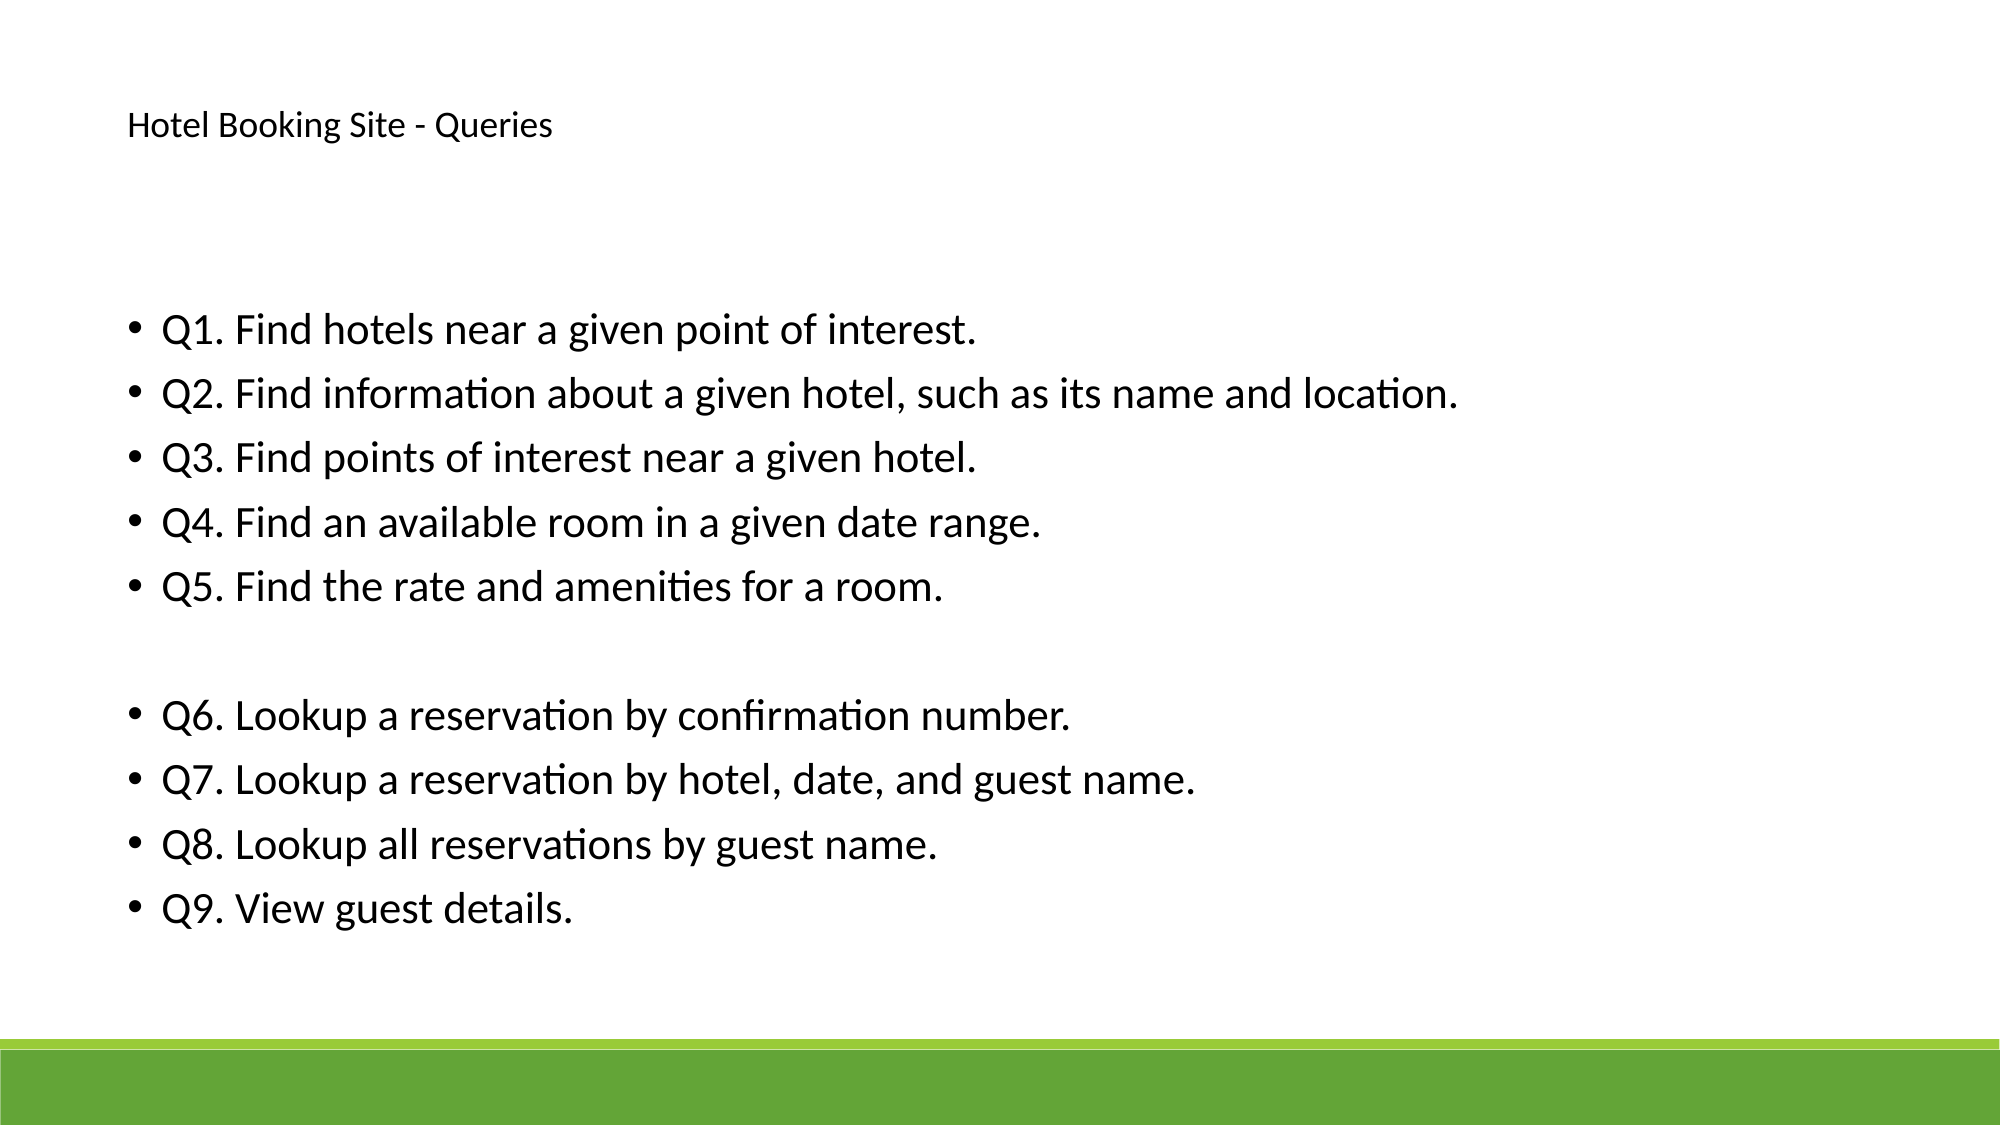

# Hotel Booking Site - Queries
Q1. Find hotels near a given point of interest.
Q2. Find information about a given hotel, such as its name and location.
Q3. Find points of interest near a given hotel.
Q4. Find an available room in a given date range.
Q5. Find the rate and amenities for a room.

Q6. Lookup a reservation by confirmation number.
Q7. Lookup a reservation by hotel, date, and guest name.
Q8. Lookup all reservations by guest name.
Q9. View guest details.